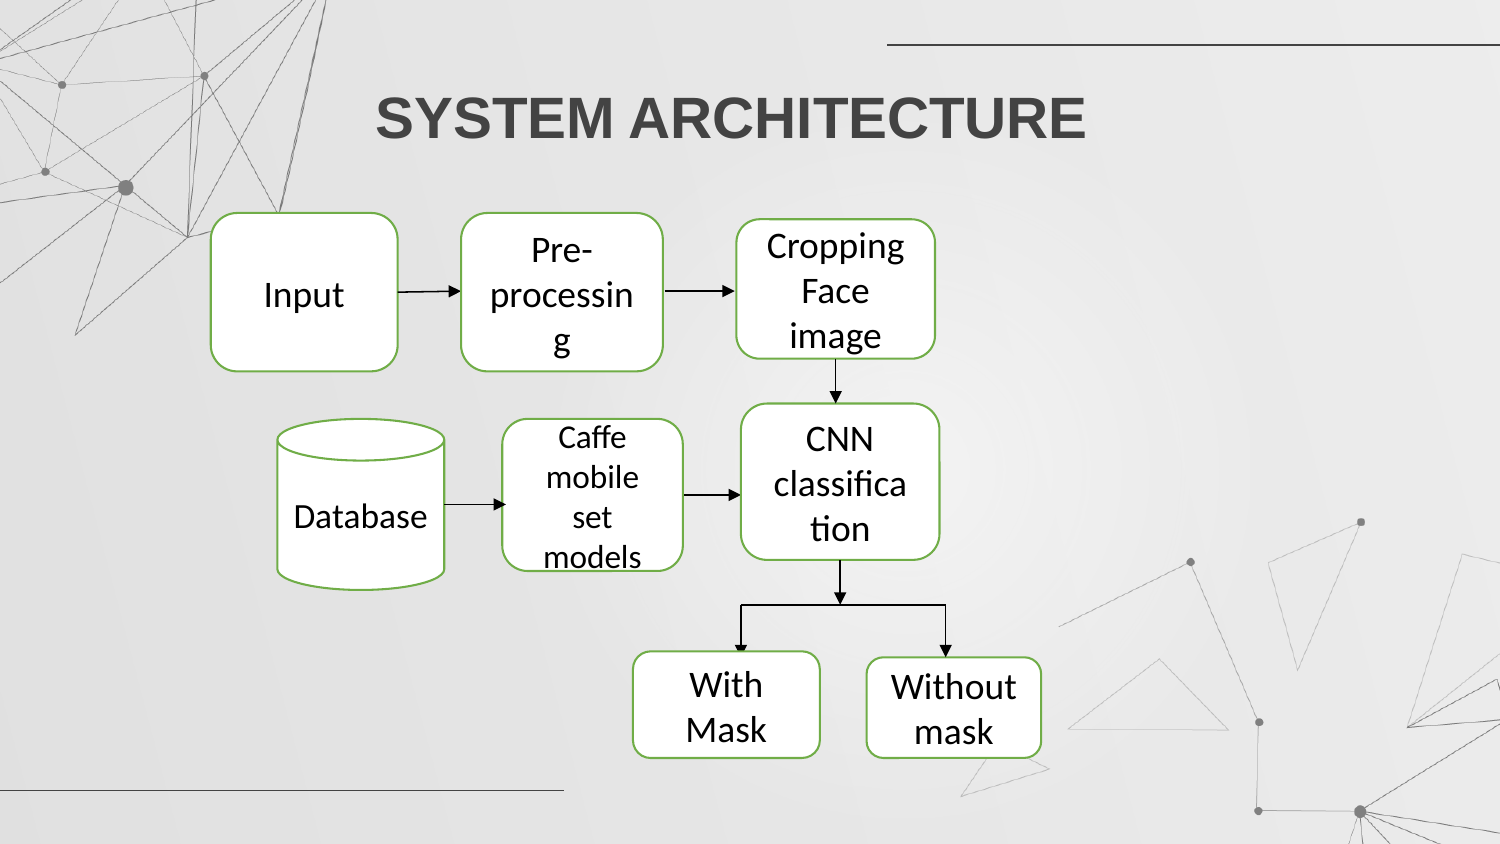

# SYSTEM ARCHITECTURE
Pre-processing
Input
Cropping Face image
CNN classification
Database
Caffe mobile set models
With Mask
Without mask